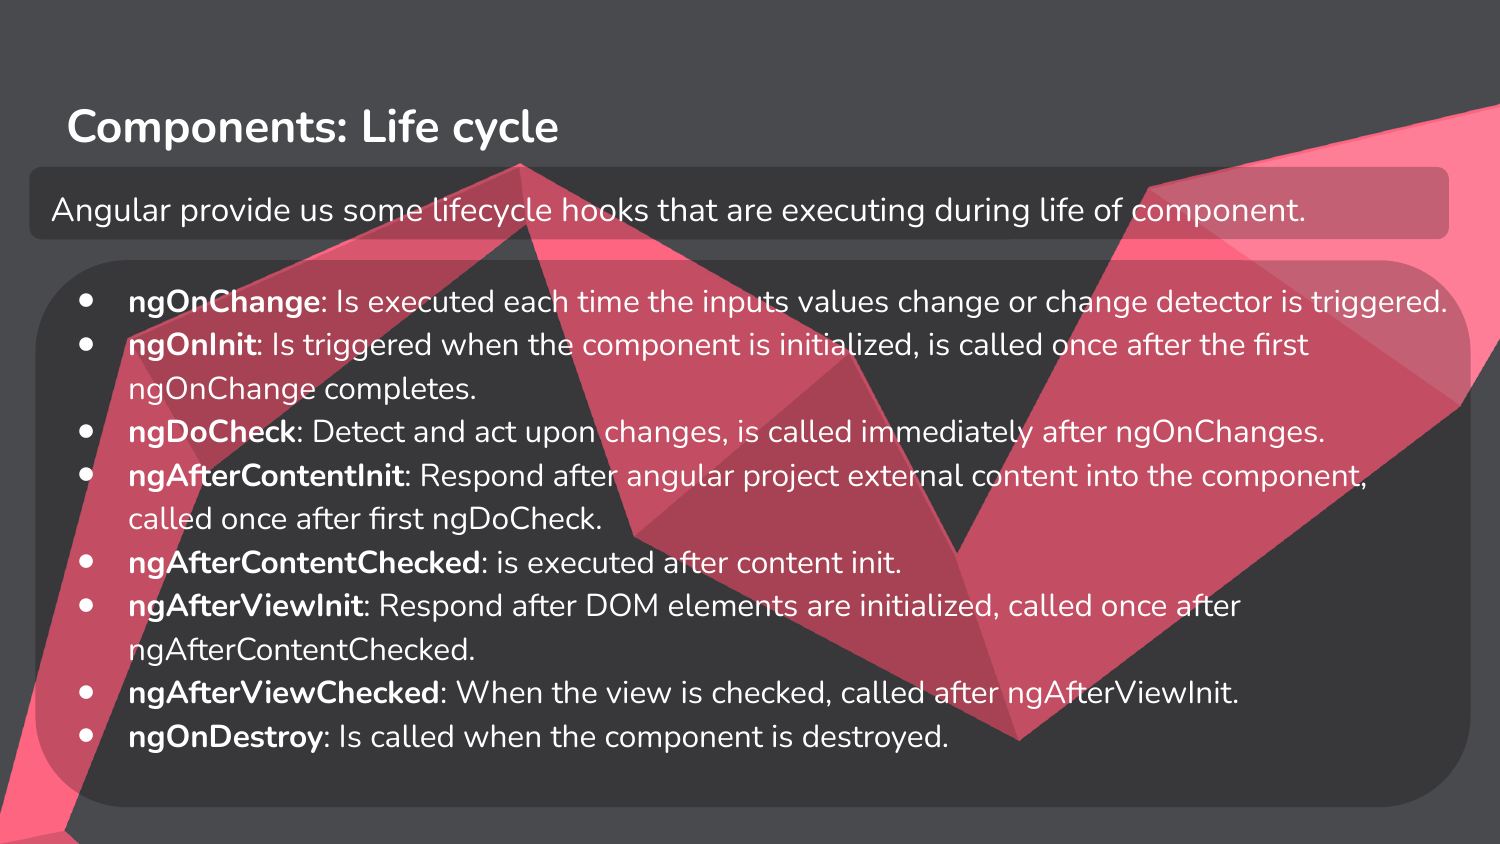

# Components: Life cycle

Angular provide us some lifecycle hooks that are executing during life of component.

ngOnChange: Is executed each time the inputs values change or change detector is triggered.
ngOnInit: Is triggered when the component is initialized, is called once after the first ngOnChange completes.
ngDoCheck: Detect and act upon changes, is called immediately after ngOnChanges.
ngAfterContentInit: Respond after angular project external content into the component, called once after first ngDoCheck.
ngAfterContentChecked: is executed after content init.
ngAfterViewInit: Respond after DOM elements are initialized, called once after ngAfterContentChecked.
ngAfterViewChecked: When the view is checked, called after ngAfterViewInit.
ngOnDestroy: Is called when the component is destroyed.